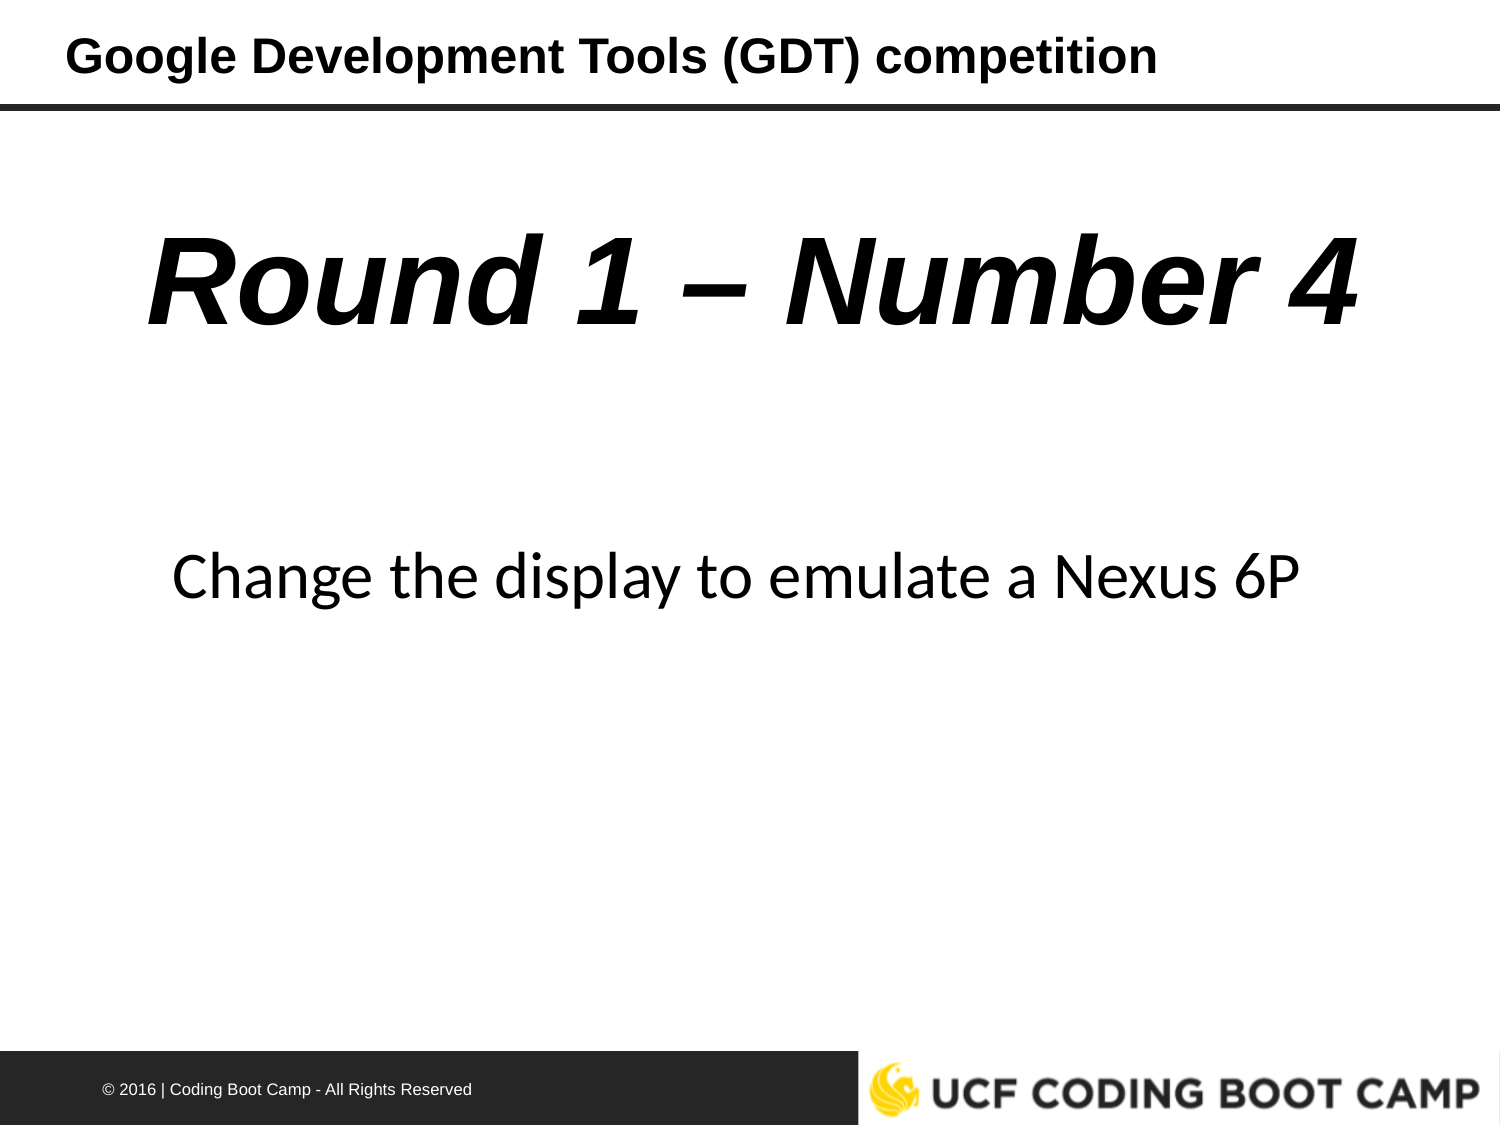

# Google Development Tools (GDT) competition
Round 1 – Number 4
Change the display to emulate a Nexus 6P